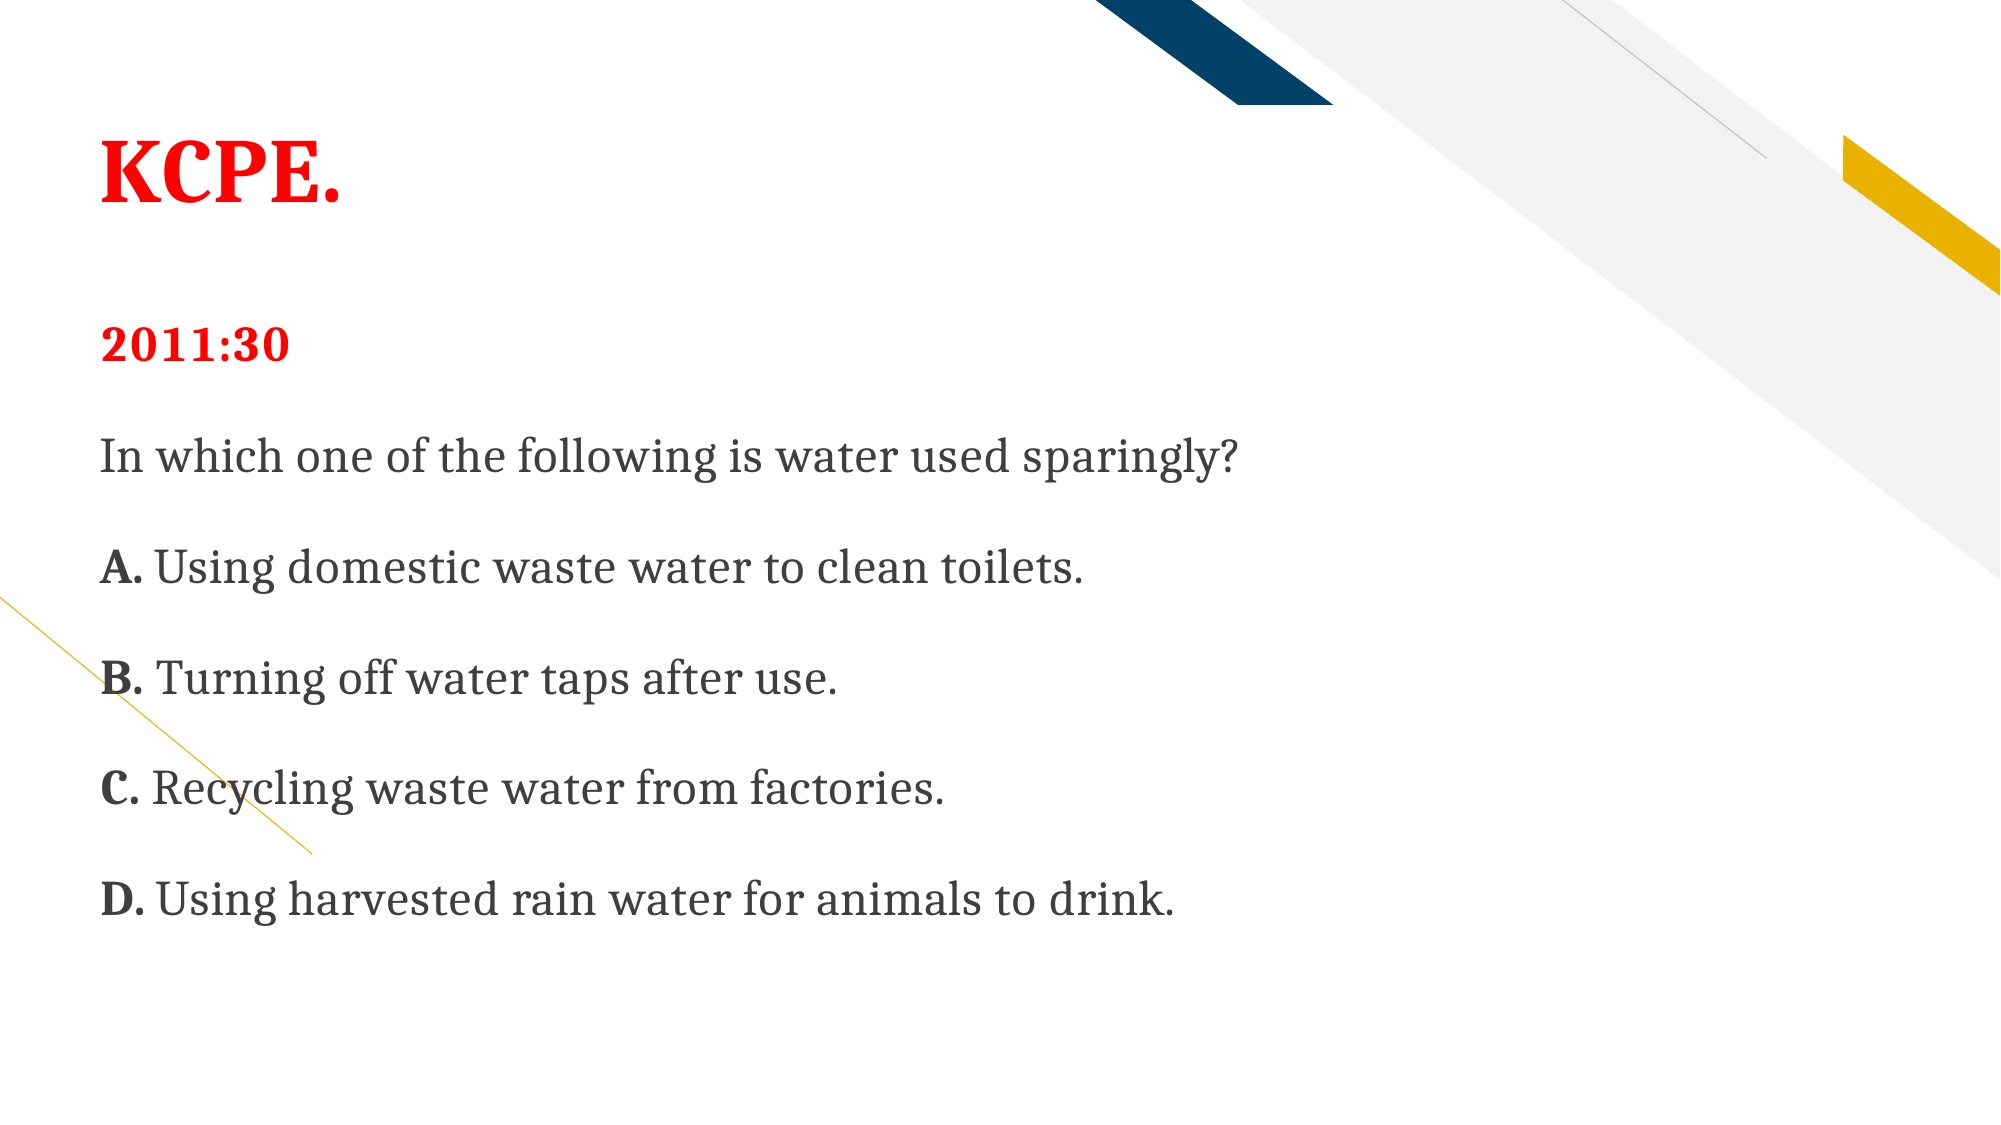

# KCPE.
2011:30
In which one of the following is water used sparingly?
A. Using domestic waste water to clean toilets.
B. Turning off water taps after use.
C. Recycling waste water from factories.
D. Using harvested rain water for animals to drink.